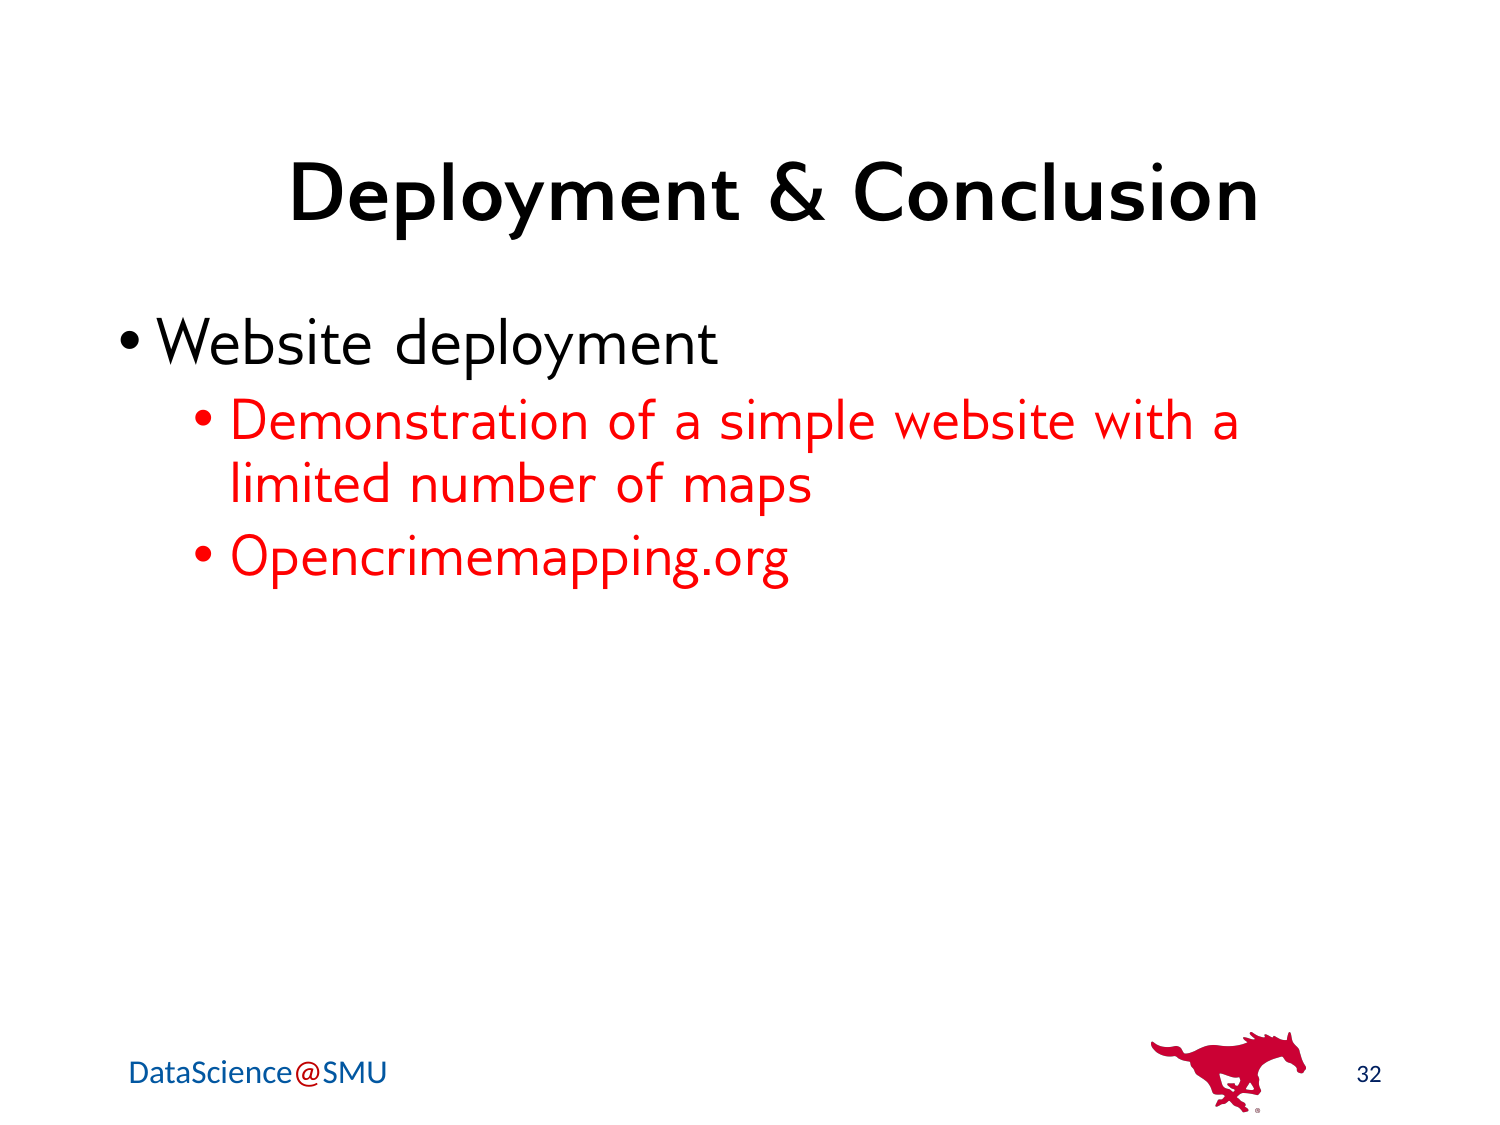

Deployment & Conclusion
Website deployment
Demonstration of a simple website with a limited number of maps
Opencrimemapping.org
32